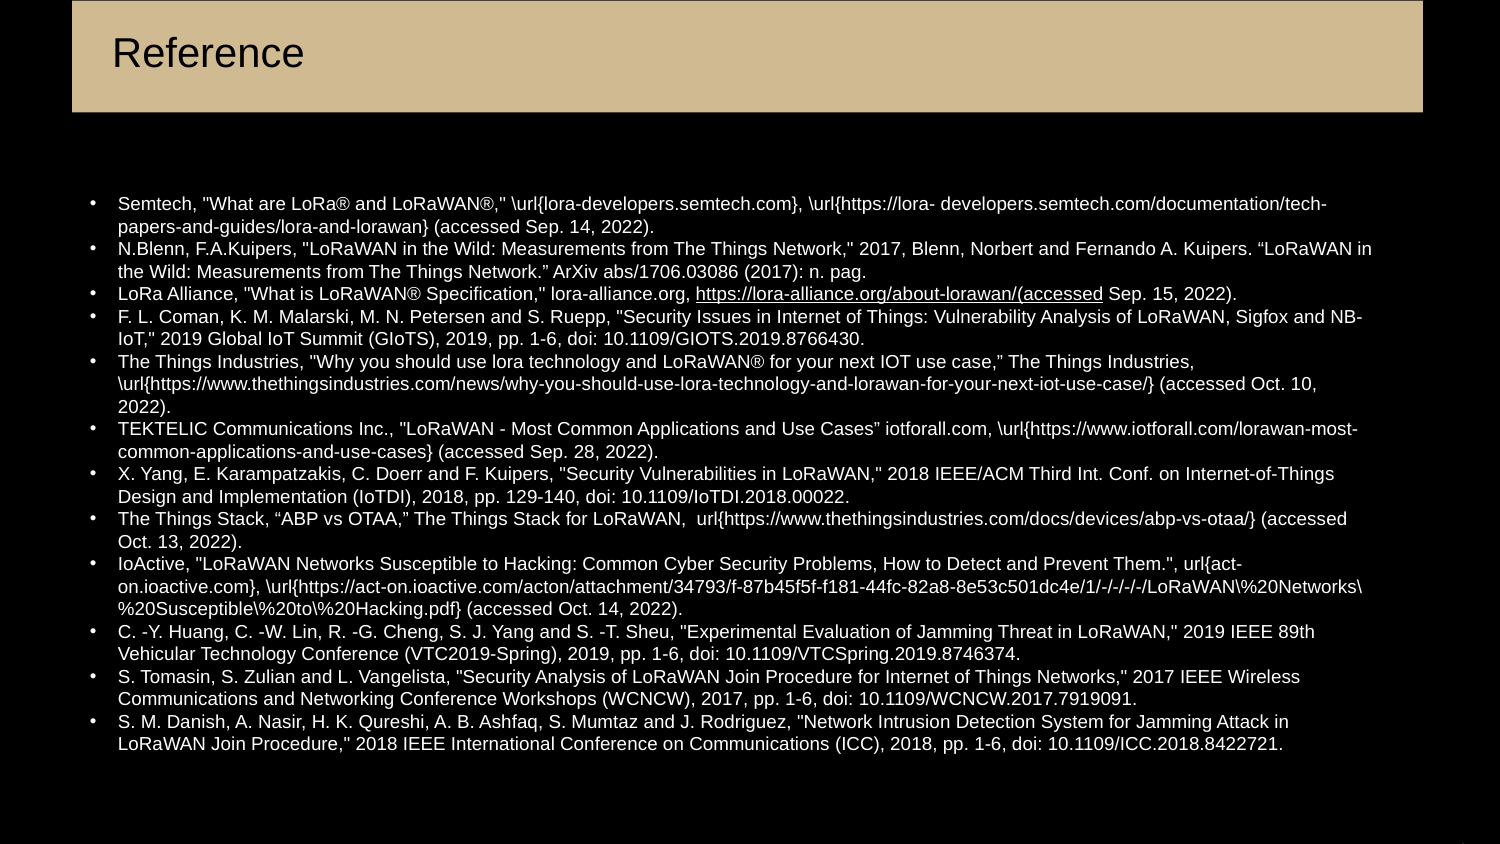

# Reference

Semtech, "What are LoRa® and LoRaWAN®,'' \url{lora-developers.semtech.com}, \url{https://lora- developers.semtech.com/documentation/tech-papers-and-guides/lora-and-lorawan} (accessed Sep. 14, 2022).
N.Blenn, F.A.Kuipers, "LoRaWAN in the Wild: Measurements from The Things Network," 2017, Blenn, Norbert and Fernando A. Kuipers. “LoRaWAN in the Wild: Measurements from The Things Network.” ArXiv abs/1706.03086 (2017): n. pag.
LoRa Alliance, "What is LoRaWAN® Specification,'' lora-alliance.org, https://lora-alliance.org/about-lorawan/(accessed Sep. 15, 2022).
F. L. Coman, K. M. Malarski, M. N. Petersen and S. Ruepp, "Security Issues in Internet of Things: Vulnerability Analysis of LoRaWAN, Sigfox and NB-IoT," 2019 Global IoT Summit (GIoTS), 2019, pp. 1-6, doi: 10.1109/GIOTS.2019.8766430.
The Things Industries, "Why you should use lora technology and LoRaWAN® for your next IOT use case,” The Things Industries, \url{https://www.thethingsindustries.com/news/why-you-should-use-lora-technology-and-lorawan-for-your-next-iot-use-case/} (accessed Oct. 10, 2022).
TEKTELIC Communications Inc., "LoRaWAN - Most Common Applications and Use Cases” iotforall.com, \url{https://www.iotforall.com/lorawan-most-common-applications-and-use-cases} (accessed Sep. 28, 2022).
X. Yang, E. Karampatzakis, C. Doerr and F. Kuipers, "Security Vulnerabilities in LoRaWAN," 2018 IEEE/ACM Third Int. Conf. on Internet-of-Things Design and Implementation (IoTDI), 2018, pp. 129-140, doi: 10.1109/IoTDI.2018.00022.
The Things Stack, “ABP vs OTAA,” The Things Stack for LoRaWAN,  url{https://www.thethingsindustries.com/docs/devices/abp-vs-otaa/} (accessed Oct. 13, 2022).
IoActive, "LoRaWAN Networks Susceptible to Hacking: Common Cyber Security Problems, How to Detect and Prevent Them.", url{act-on.ioactive.com}, \url{https://act-on.ioactive.com/acton/attachment/34793/f-87b45f5f-f181-44fc-82a8-8e53c501dc4e/1/-/-/-/-/LoRaWAN\%20Networks\%20Susceptible\%20to\%20Hacking.pdf} (accessed Oct. 14, 2022).
C. -Y. Huang, C. -W. Lin, R. -G. Cheng, S. J. Yang and S. -T. Sheu, "Experimental Evaluation of Jamming Threat in LoRaWAN," 2019 IEEE 89th Vehicular Technology Conference (VTC2019-Spring), 2019, pp. 1-6, doi: 10.1109/VTCSpring.2019.8746374.
S. Tomasin, S. Zulian and L. Vangelista, "Security Analysis of LoRaWAN Join Procedure for Internet of Things Networks," 2017 IEEE Wireless Communications and Networking Conference Workshops (WCNCW), 2017, pp. 1-6, doi: 10.1109/WCNCW.2017.7919091.
S. M. Danish, A. Nasir, H. K. Qureshi, A. B. Ashfaq, S. Mumtaz and J. Rodriguez, "Network Intrusion Detection System for Jamming Attack in LoRaWAN Join Procedure," 2018 IEEE International Conference on Communications (ICC), 2018, pp. 1-6, doi: 10.1109/ICC.2018.8422721.

31